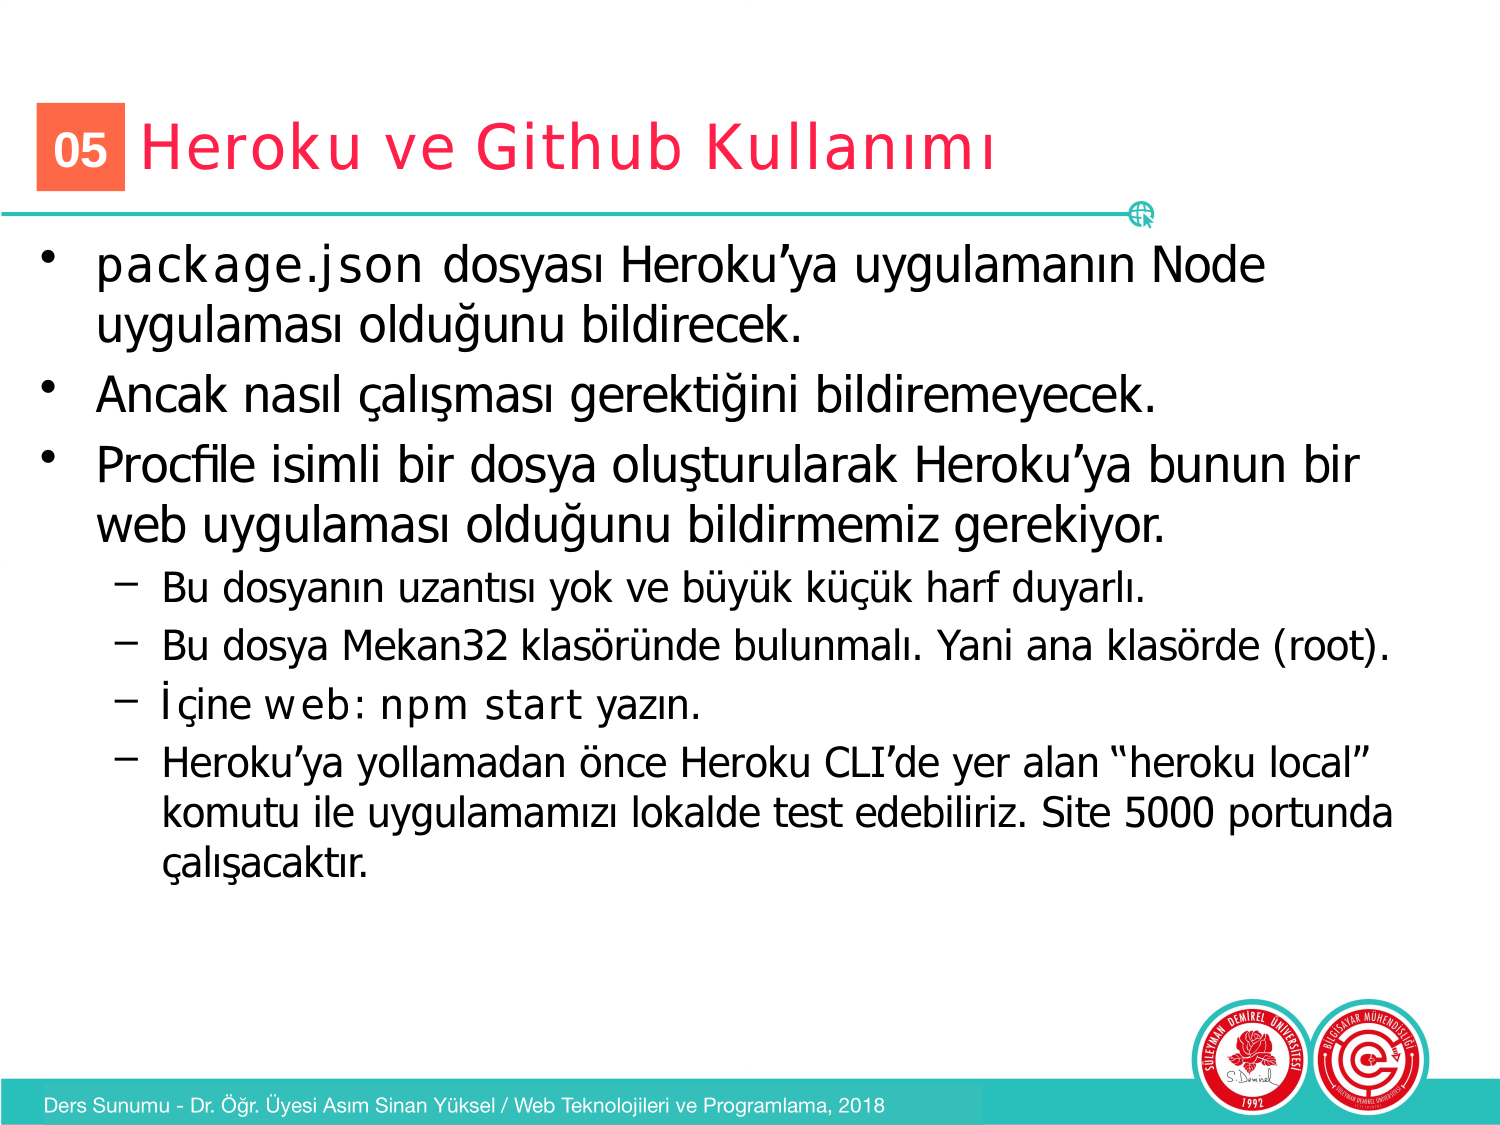

# Heroku ve Github Kullanımı
05
package.json dosyası Heroku’ya uygulamanın Node uygulaması olduğunu bildirecek.
Ancak nasıl çalışması gerektiğini bildiremeyecek.
Procfile isimli bir dosya oluşturularak Heroku’ya bunun bir web uygulaması olduğunu bildirmemiz gerekiyor.
Bu dosyanın uzantısı yok ve büyük küçük harf duyarlı.
Bu dosya Mekan32 klasöründe bulunmalı. Yani ana klasörde (root).
İçine web: npm start yazın.
Heroku’ya yollamadan önce Heroku CLI’de yer alan “heroku local” komutu ile uygulamamızı lokalde test edebiliriz. Site 5000 portunda çalışacaktır.